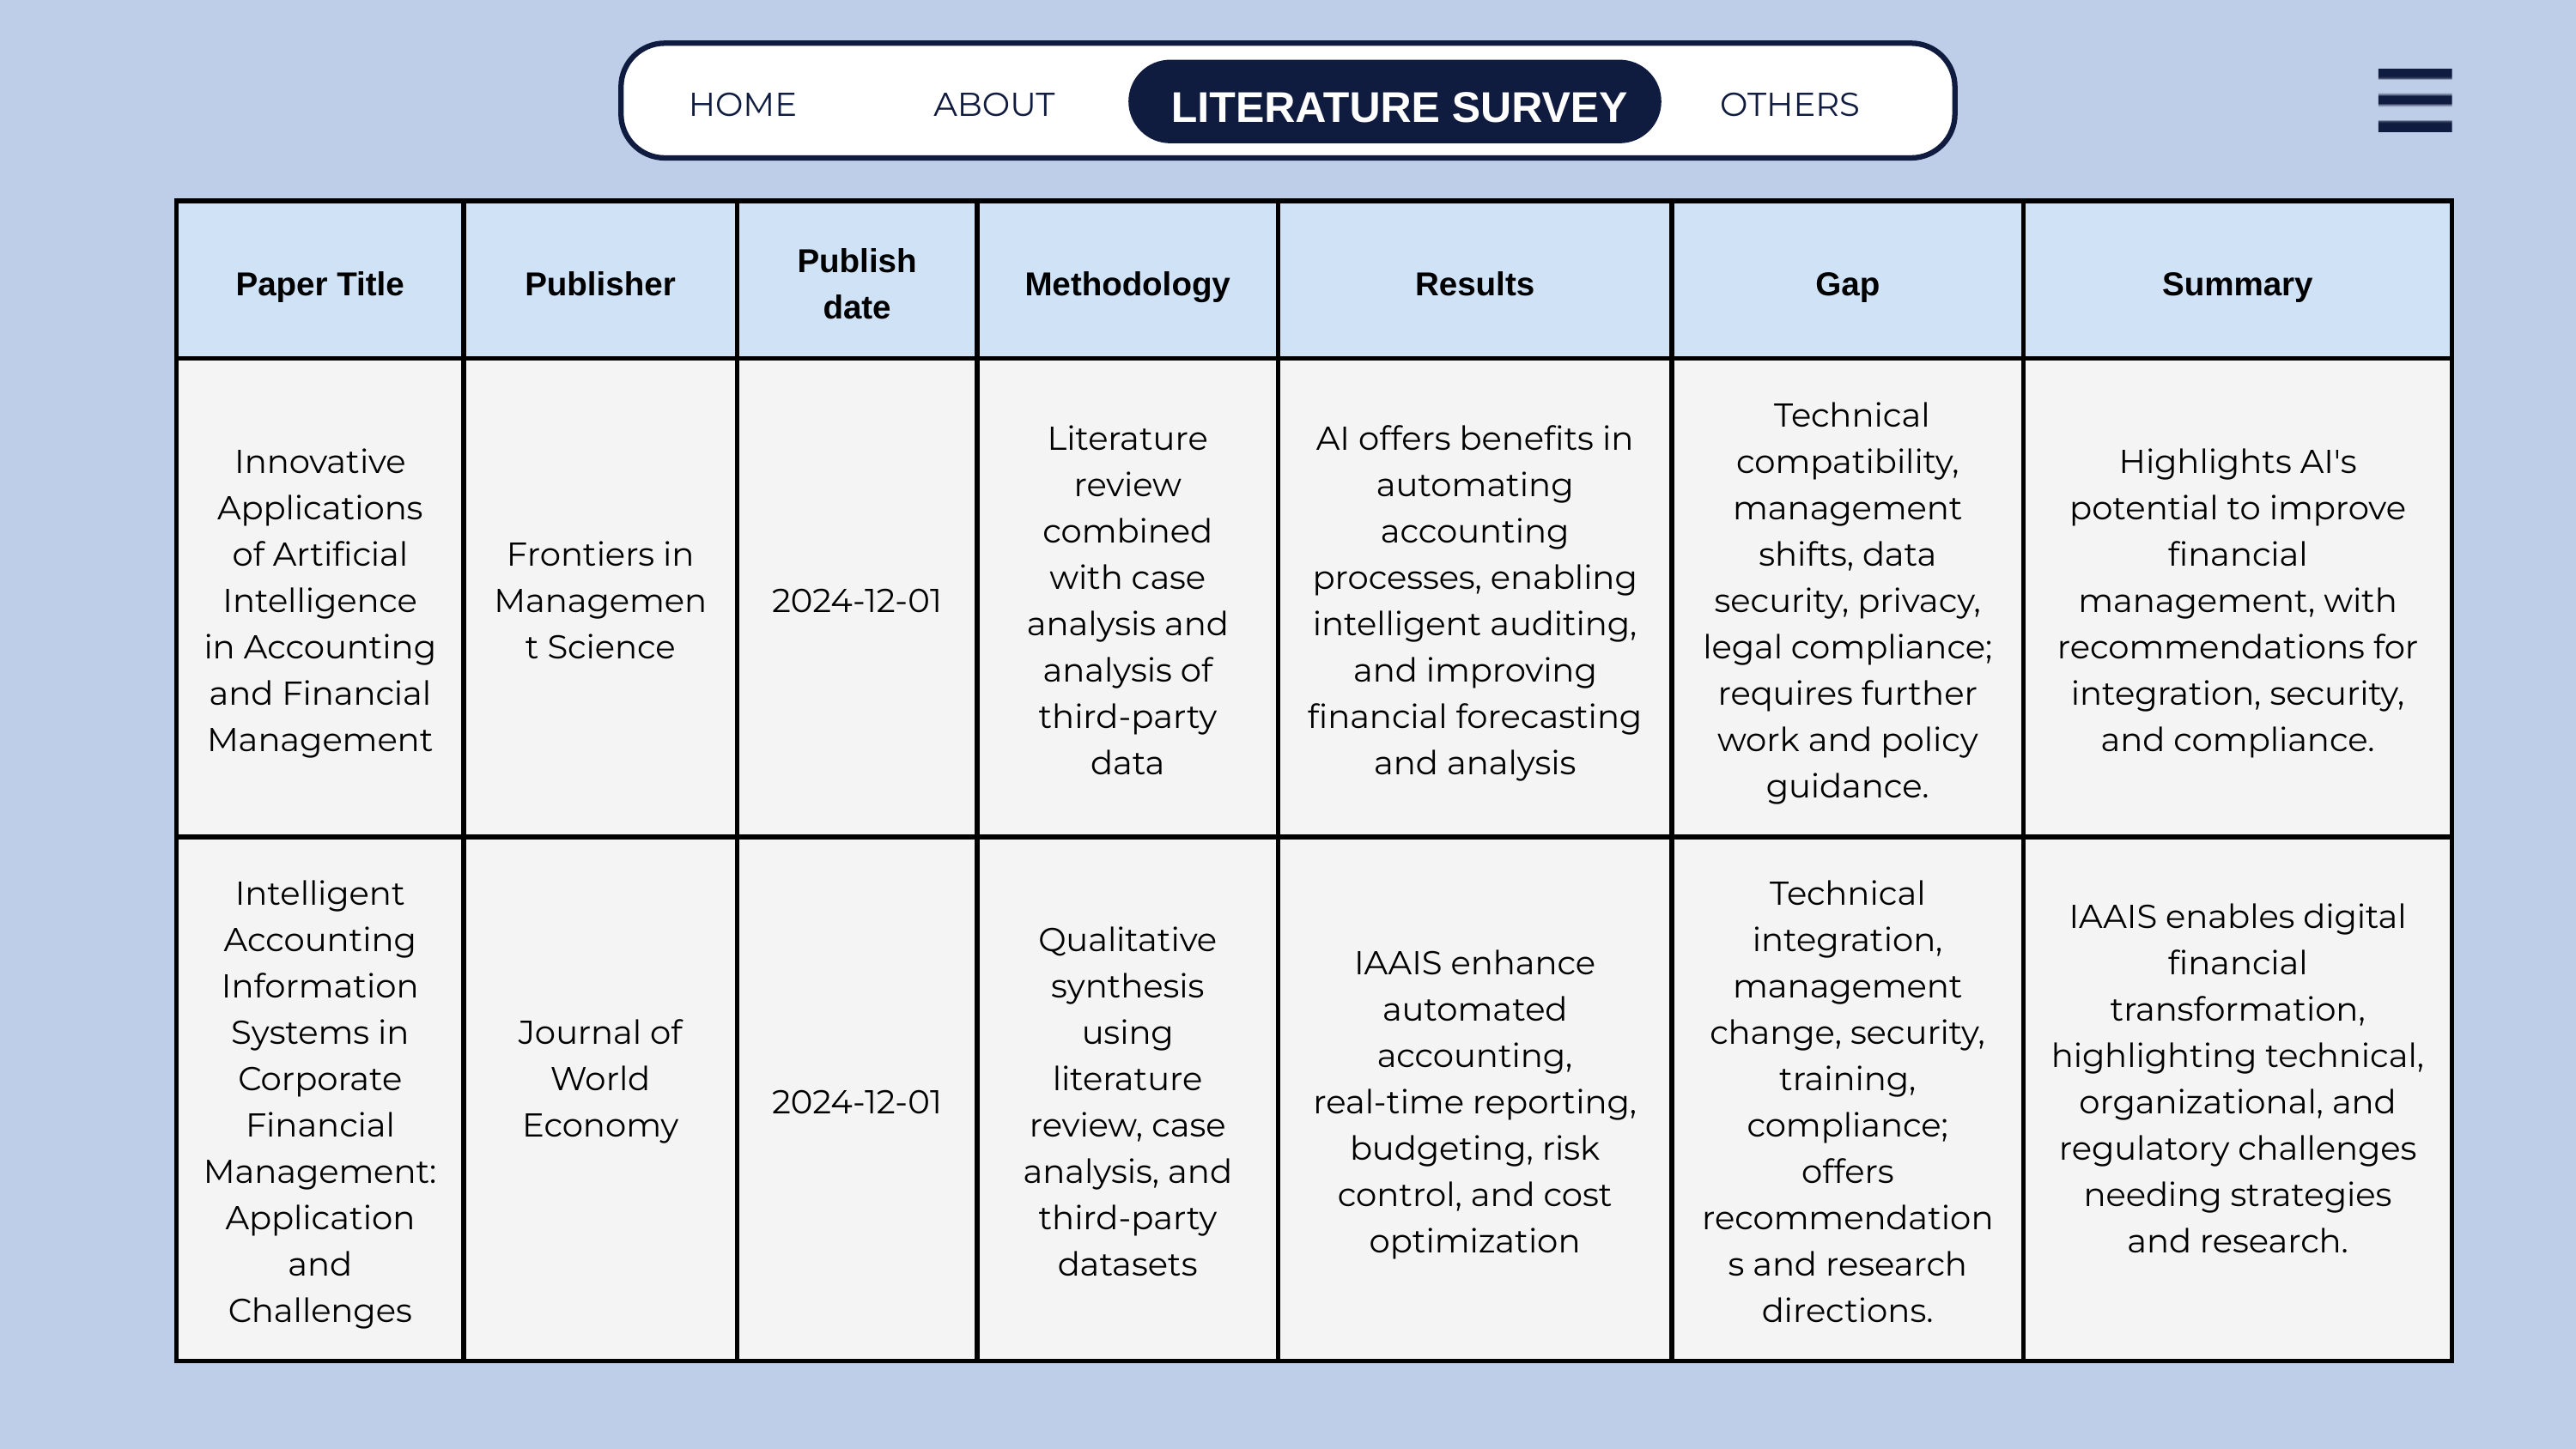

LITERATURE SURVEY
HOME
OTHERS
ABOUT
| Paper Title | Publisher | Publish date | Methodology | Results | Gap | Summary |
| --- | --- | --- | --- | --- | --- | --- |
| Innovative Applications of Artificial Intelligence in Accounting and Financial Management | Frontiers in Management Science | 2024-12-01 | Literature review combined with case analysis and analysis of third‑party data | AI offers benefits in automating accounting processes, enabling intelligent auditing, and improving financial forecasting and analysis | Technical compatibility, management shifts, data security, privacy, legal compliance; requires further work and policy guidance. | Highlights AI's potential to improve financial management, with recommendations for integration, security, and compliance. |
| Intelligent Accounting Information Systems in Corporate Financial Management: Application and Challenges | Journal of World Economy | 2024-12-01 | Qualitative synthesis using literature review, case analysis, and third‑party datasets | IAAIS enhance automated accounting, real‑time reporting, budgeting, risk control, and cost optimization | Technical integration, management change, security, training, compliance; offers recommendations and research directions. | IAAIS enables digital financial transformation, highlighting technical, organizational, and regulatory challenges needing strategies and research. |